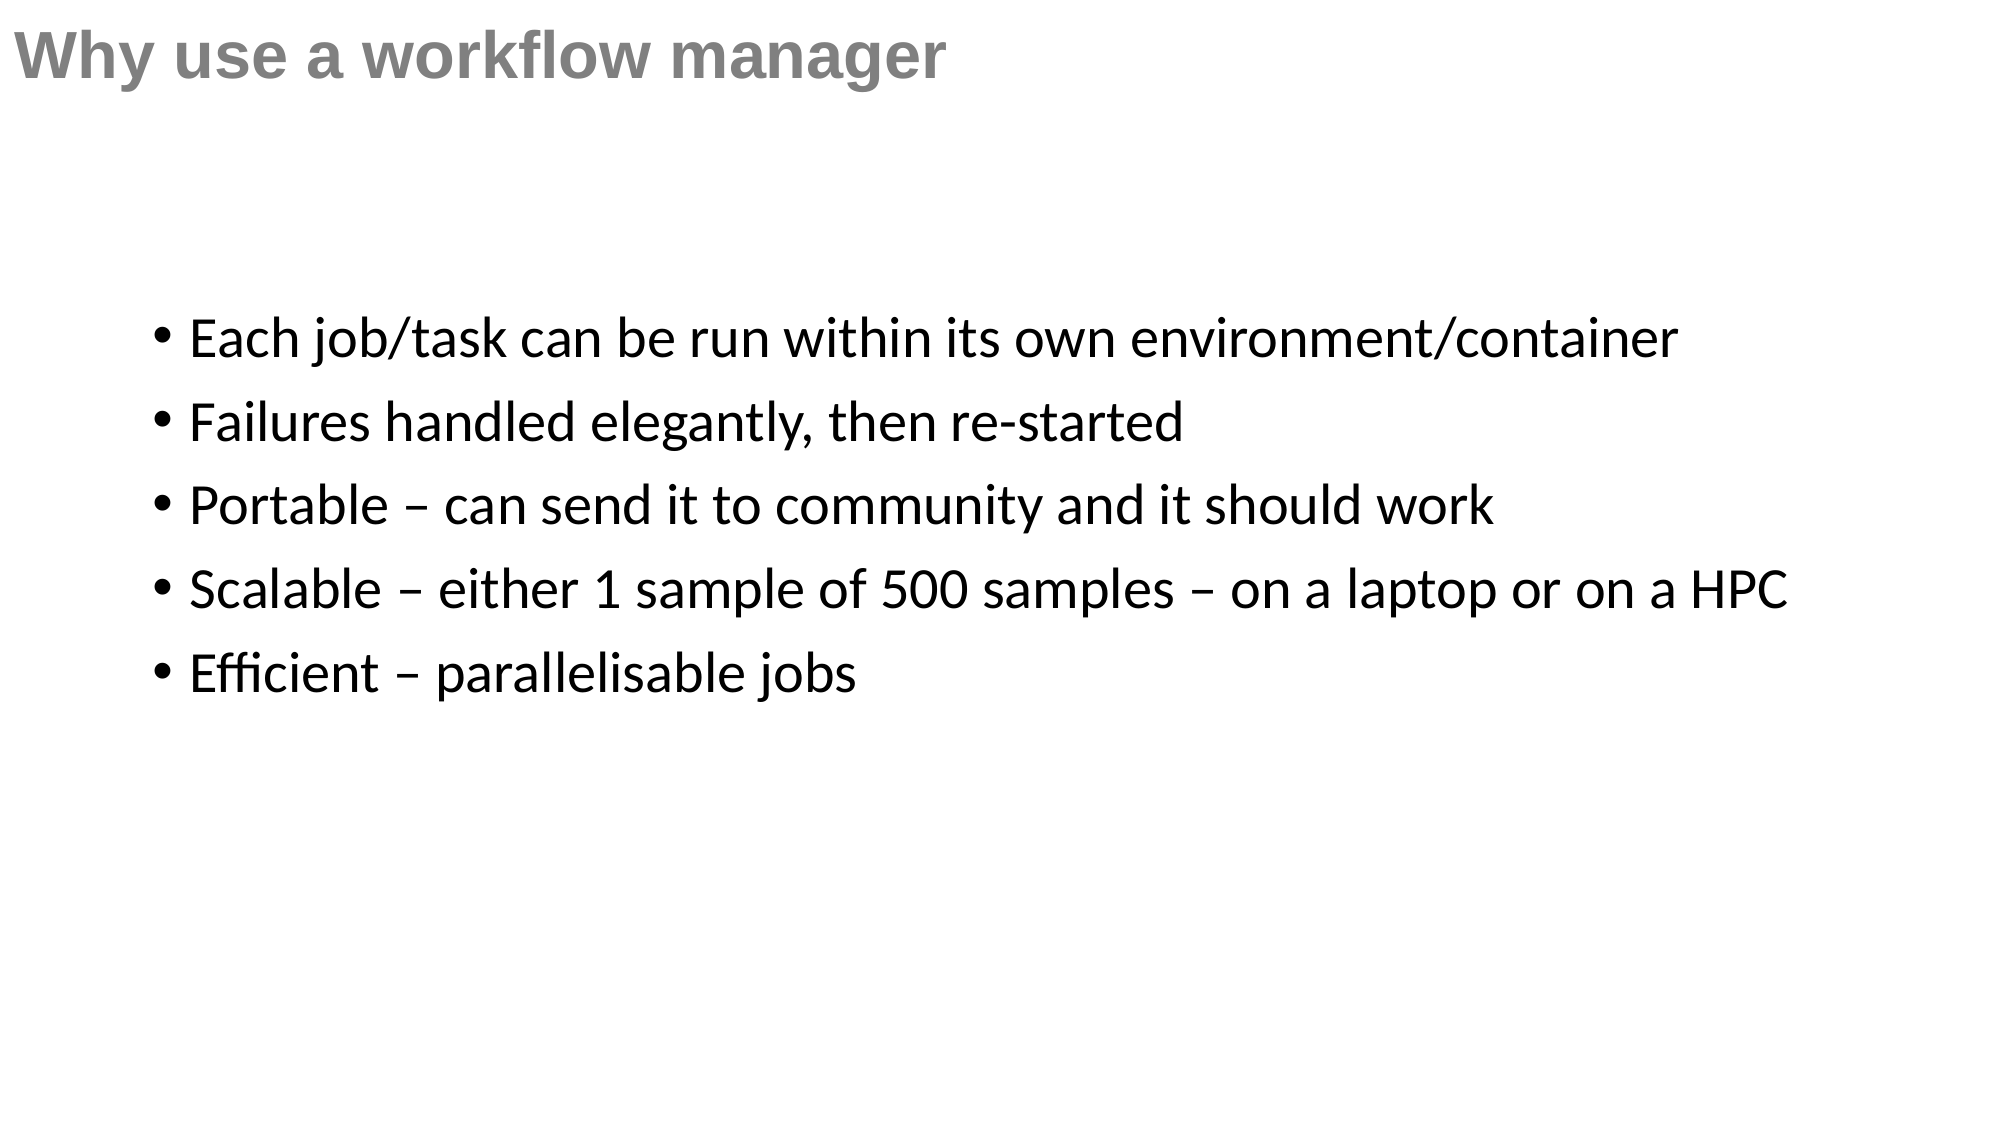

Why use a workflow manager
Each job/task can be run within its own environment/container
Failures handled elegantly, then re-started
Portable – can send it to community and it should work
Scalable – either 1 sample of 500 samples – on a laptop or on a HPC
Efficient – parallelisable jobs